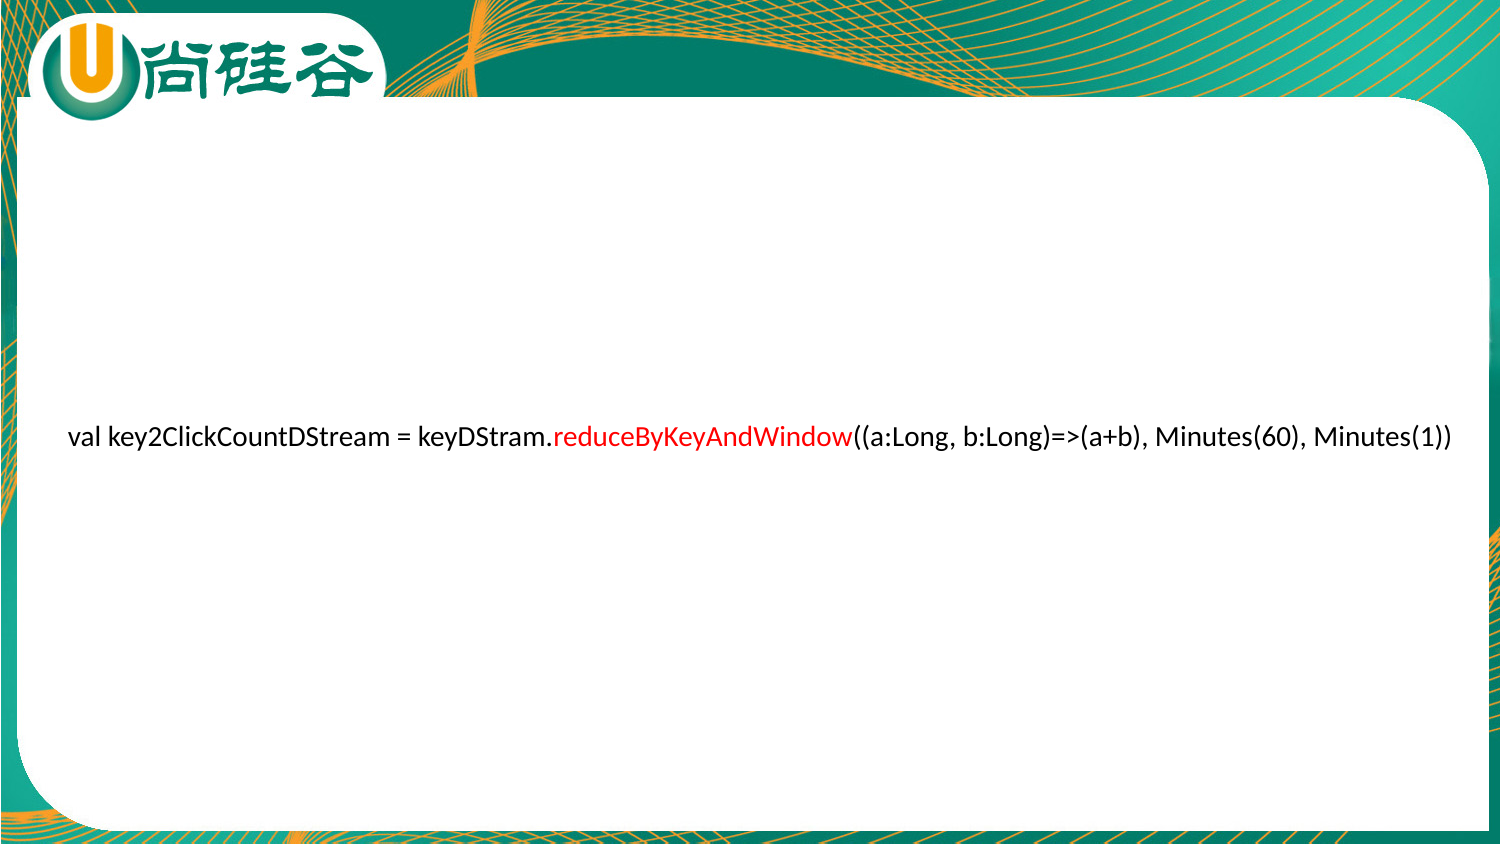

val key2ClickCountDStream = keyDStram.reduceByKeyAndWindow((a:Long, b:Long)=>(a+b), Minutes(60), Minutes(1))